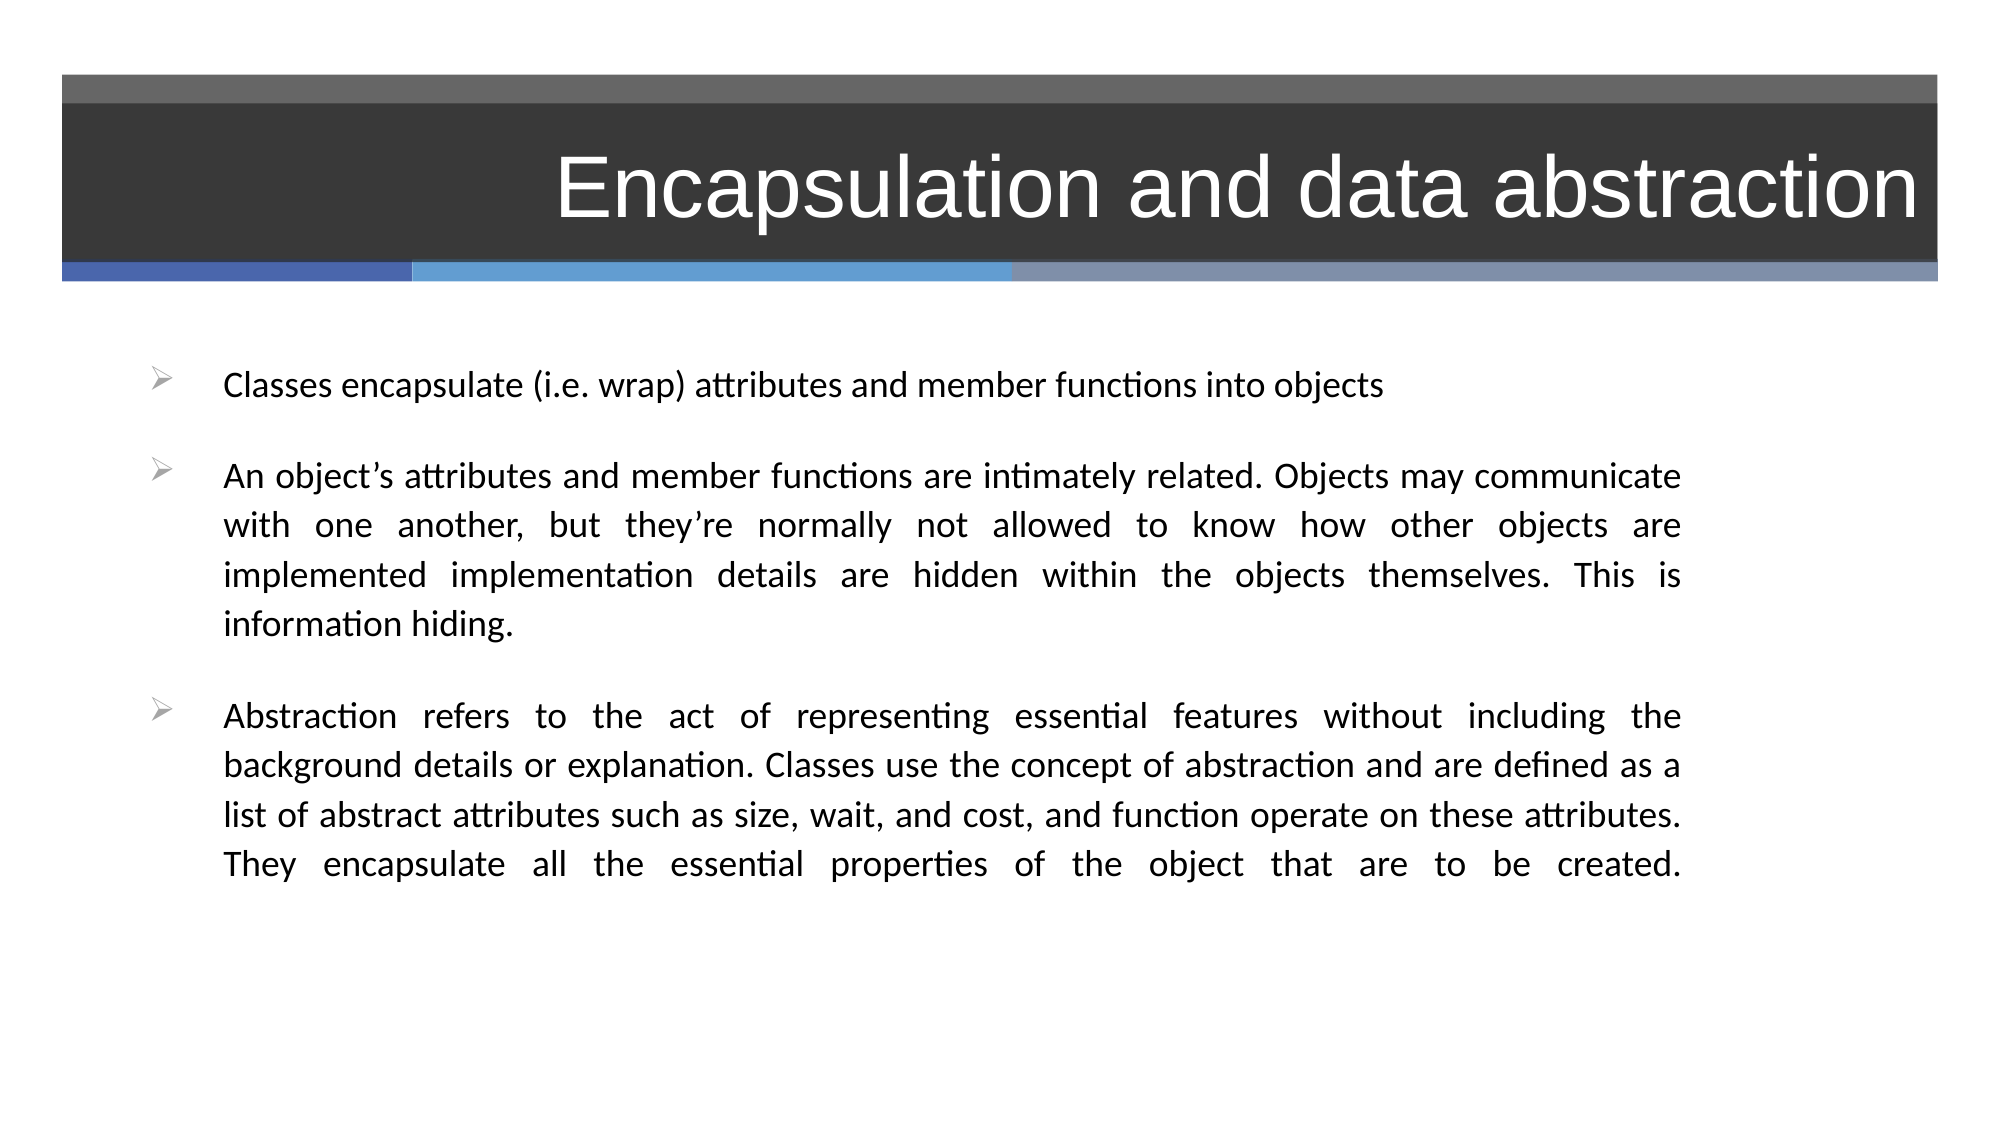

# Encapsulation and data abstraction
Classes encapsulate (i.e. wrap) attributes and member functions into objects
An object’s attributes and member functions are intimately related. Objects may communicate with one another, but they’re normally not allowed to know how other objects are implemented implementation details are hidden within the objects themselves. This is information hiding.
Abstraction refers to the act of representing essential features without including the background details or explanation. Classes use the concept of abstraction and are defined as a list of abstract attributes such as size, wait, and cost, and function operate on these attributes. They encapsulate all the essential properties of the object that are to be created.